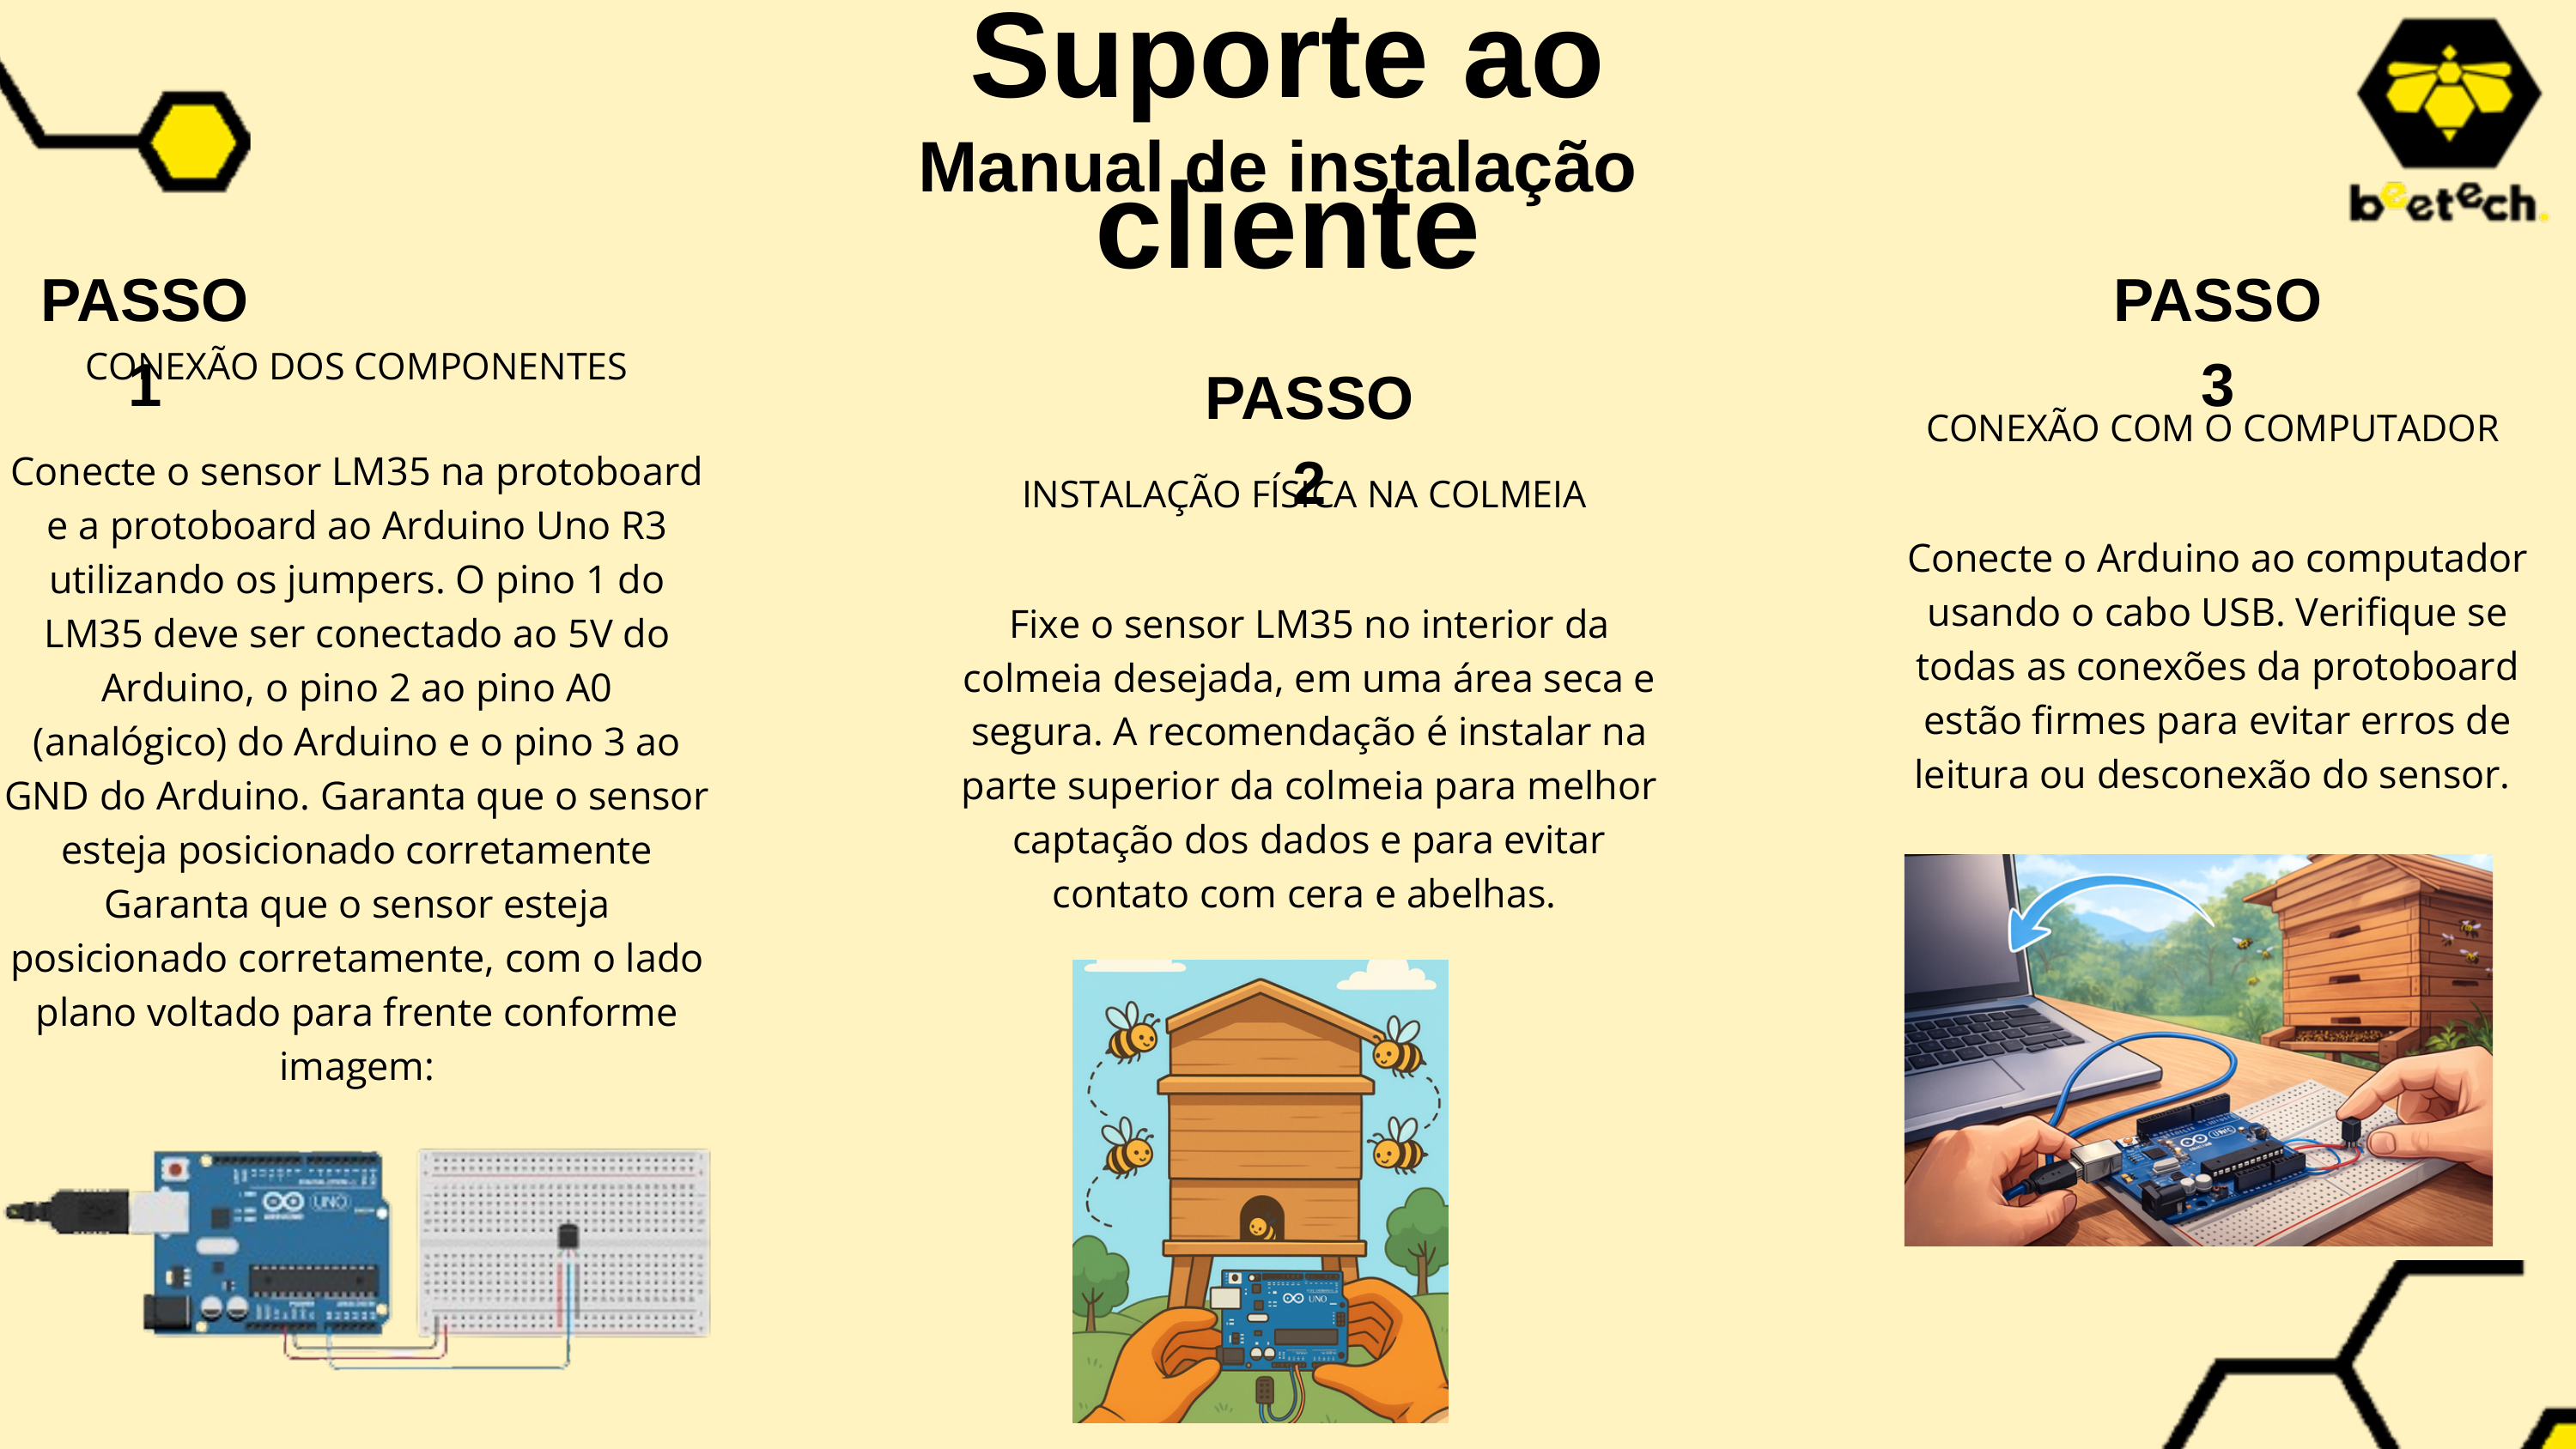

Suporte ao cliente

Manual de instalação
PASSO 1
PASSO 3
CONEXÃO DOS COMPONENTES

Conecte o sensor LM35 na protoboard e a protoboard ao Arduino Uno R3 utilizando os jumpers. O pino 1 do LM35 deve ser conectado ao 5V do Arduino, o pino 2 ao pino A0 (analógico) do Arduino e o pino 3 ao GND do Arduino. Garanta que o sensor esteja posicionado corretamente Garanta que o sensor esteja posicionado corretamente, com o lado plano voltado para frente conforme imagem:
PASSO 2
CONEXÃO COM O COMPUTADOR

Conecte o Arduino ao computador usando o cabo USB. Verifique se todas as conexões da protoboard estão firmes para evitar erros de leitura ou desconexão do sensor.
INSTALAÇÃO FÍSICA NA COLMEIA

Fixe o sensor LM35 no interior da colmeia desejada, em uma área seca e segura. A recomendação é instalar na parte superior da colmeia para melhor captação dos dados e para evitar contato com cera e abelhas.